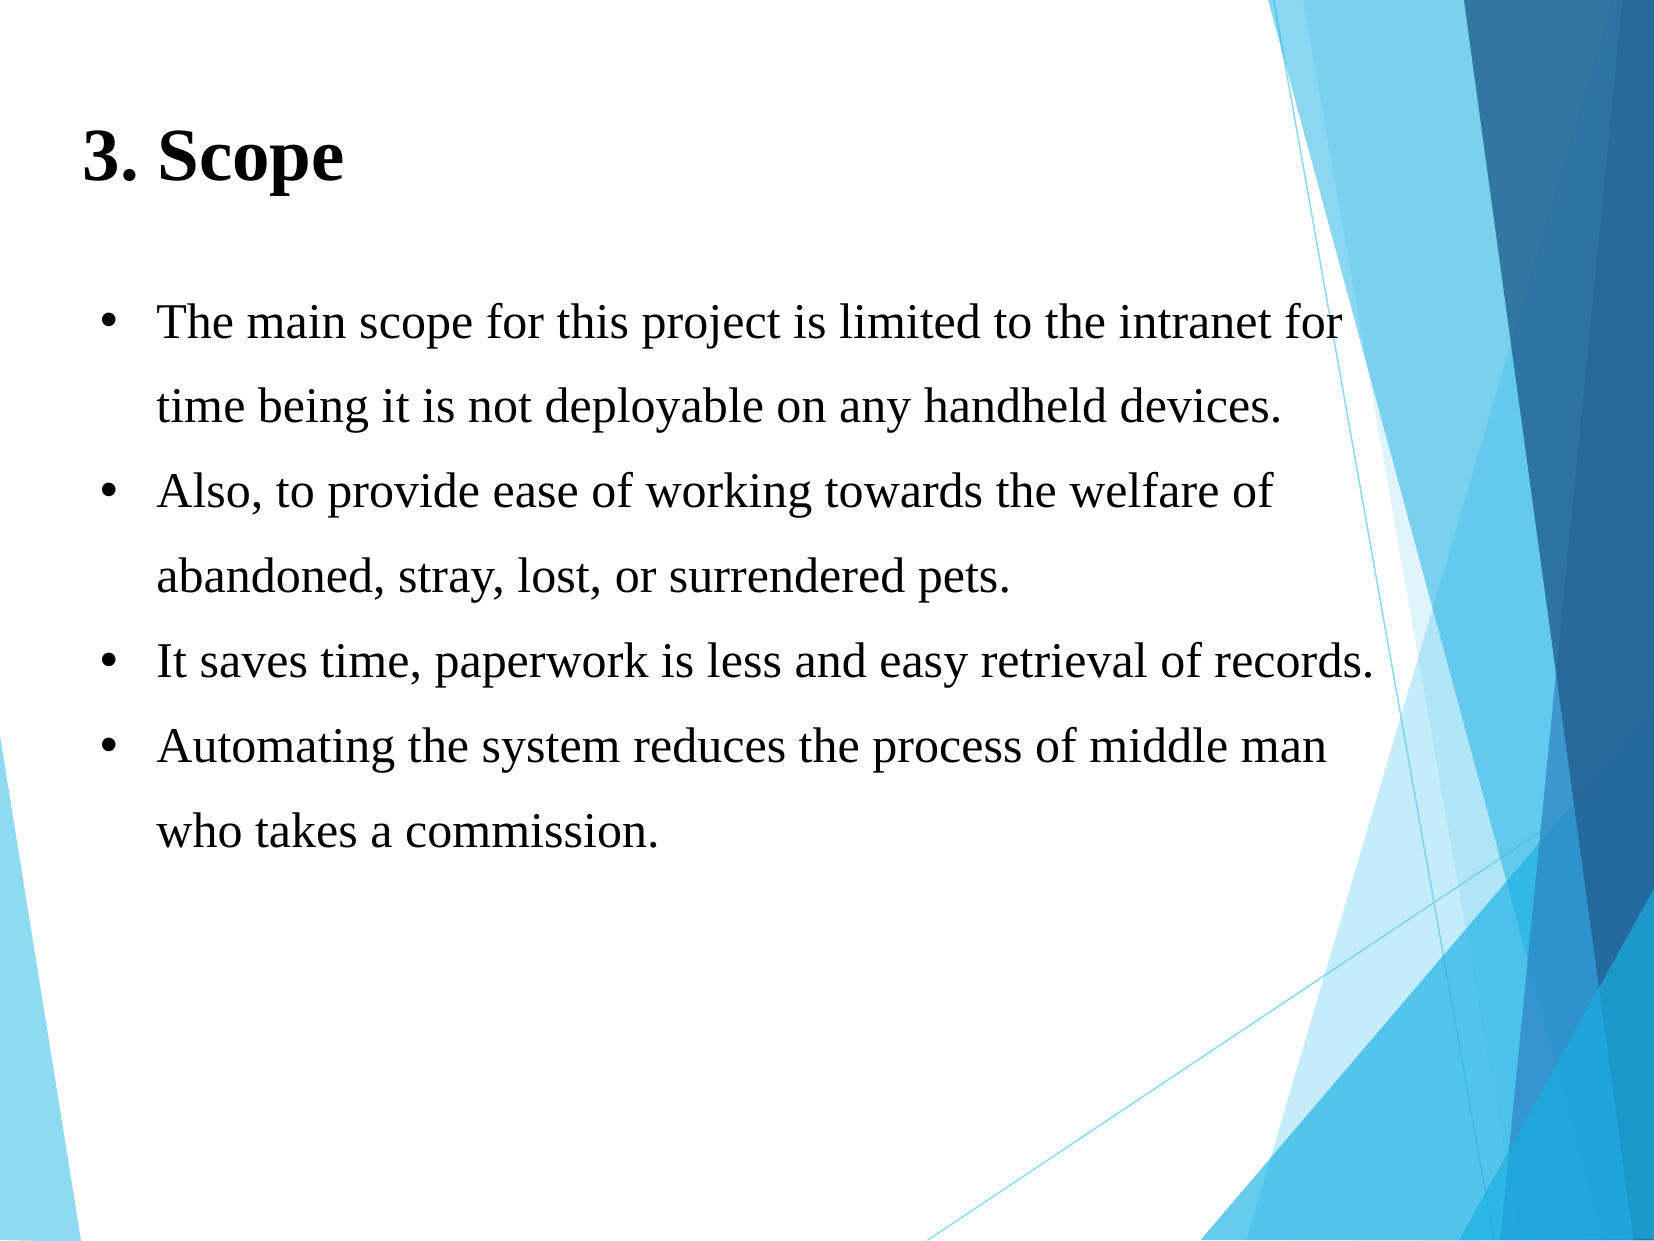

3. Scope
The main scope for this project is limited to the intranet for
	time being it is not deployable on any handheld devices.
Also, to provide ease of working towards the welfare of
	abandoned, stray, lost, or surrendered pets.
It saves time, paperwork is less and easy retrieval of records.
Automating the system reduces the process of middle man
	who takes a commission.